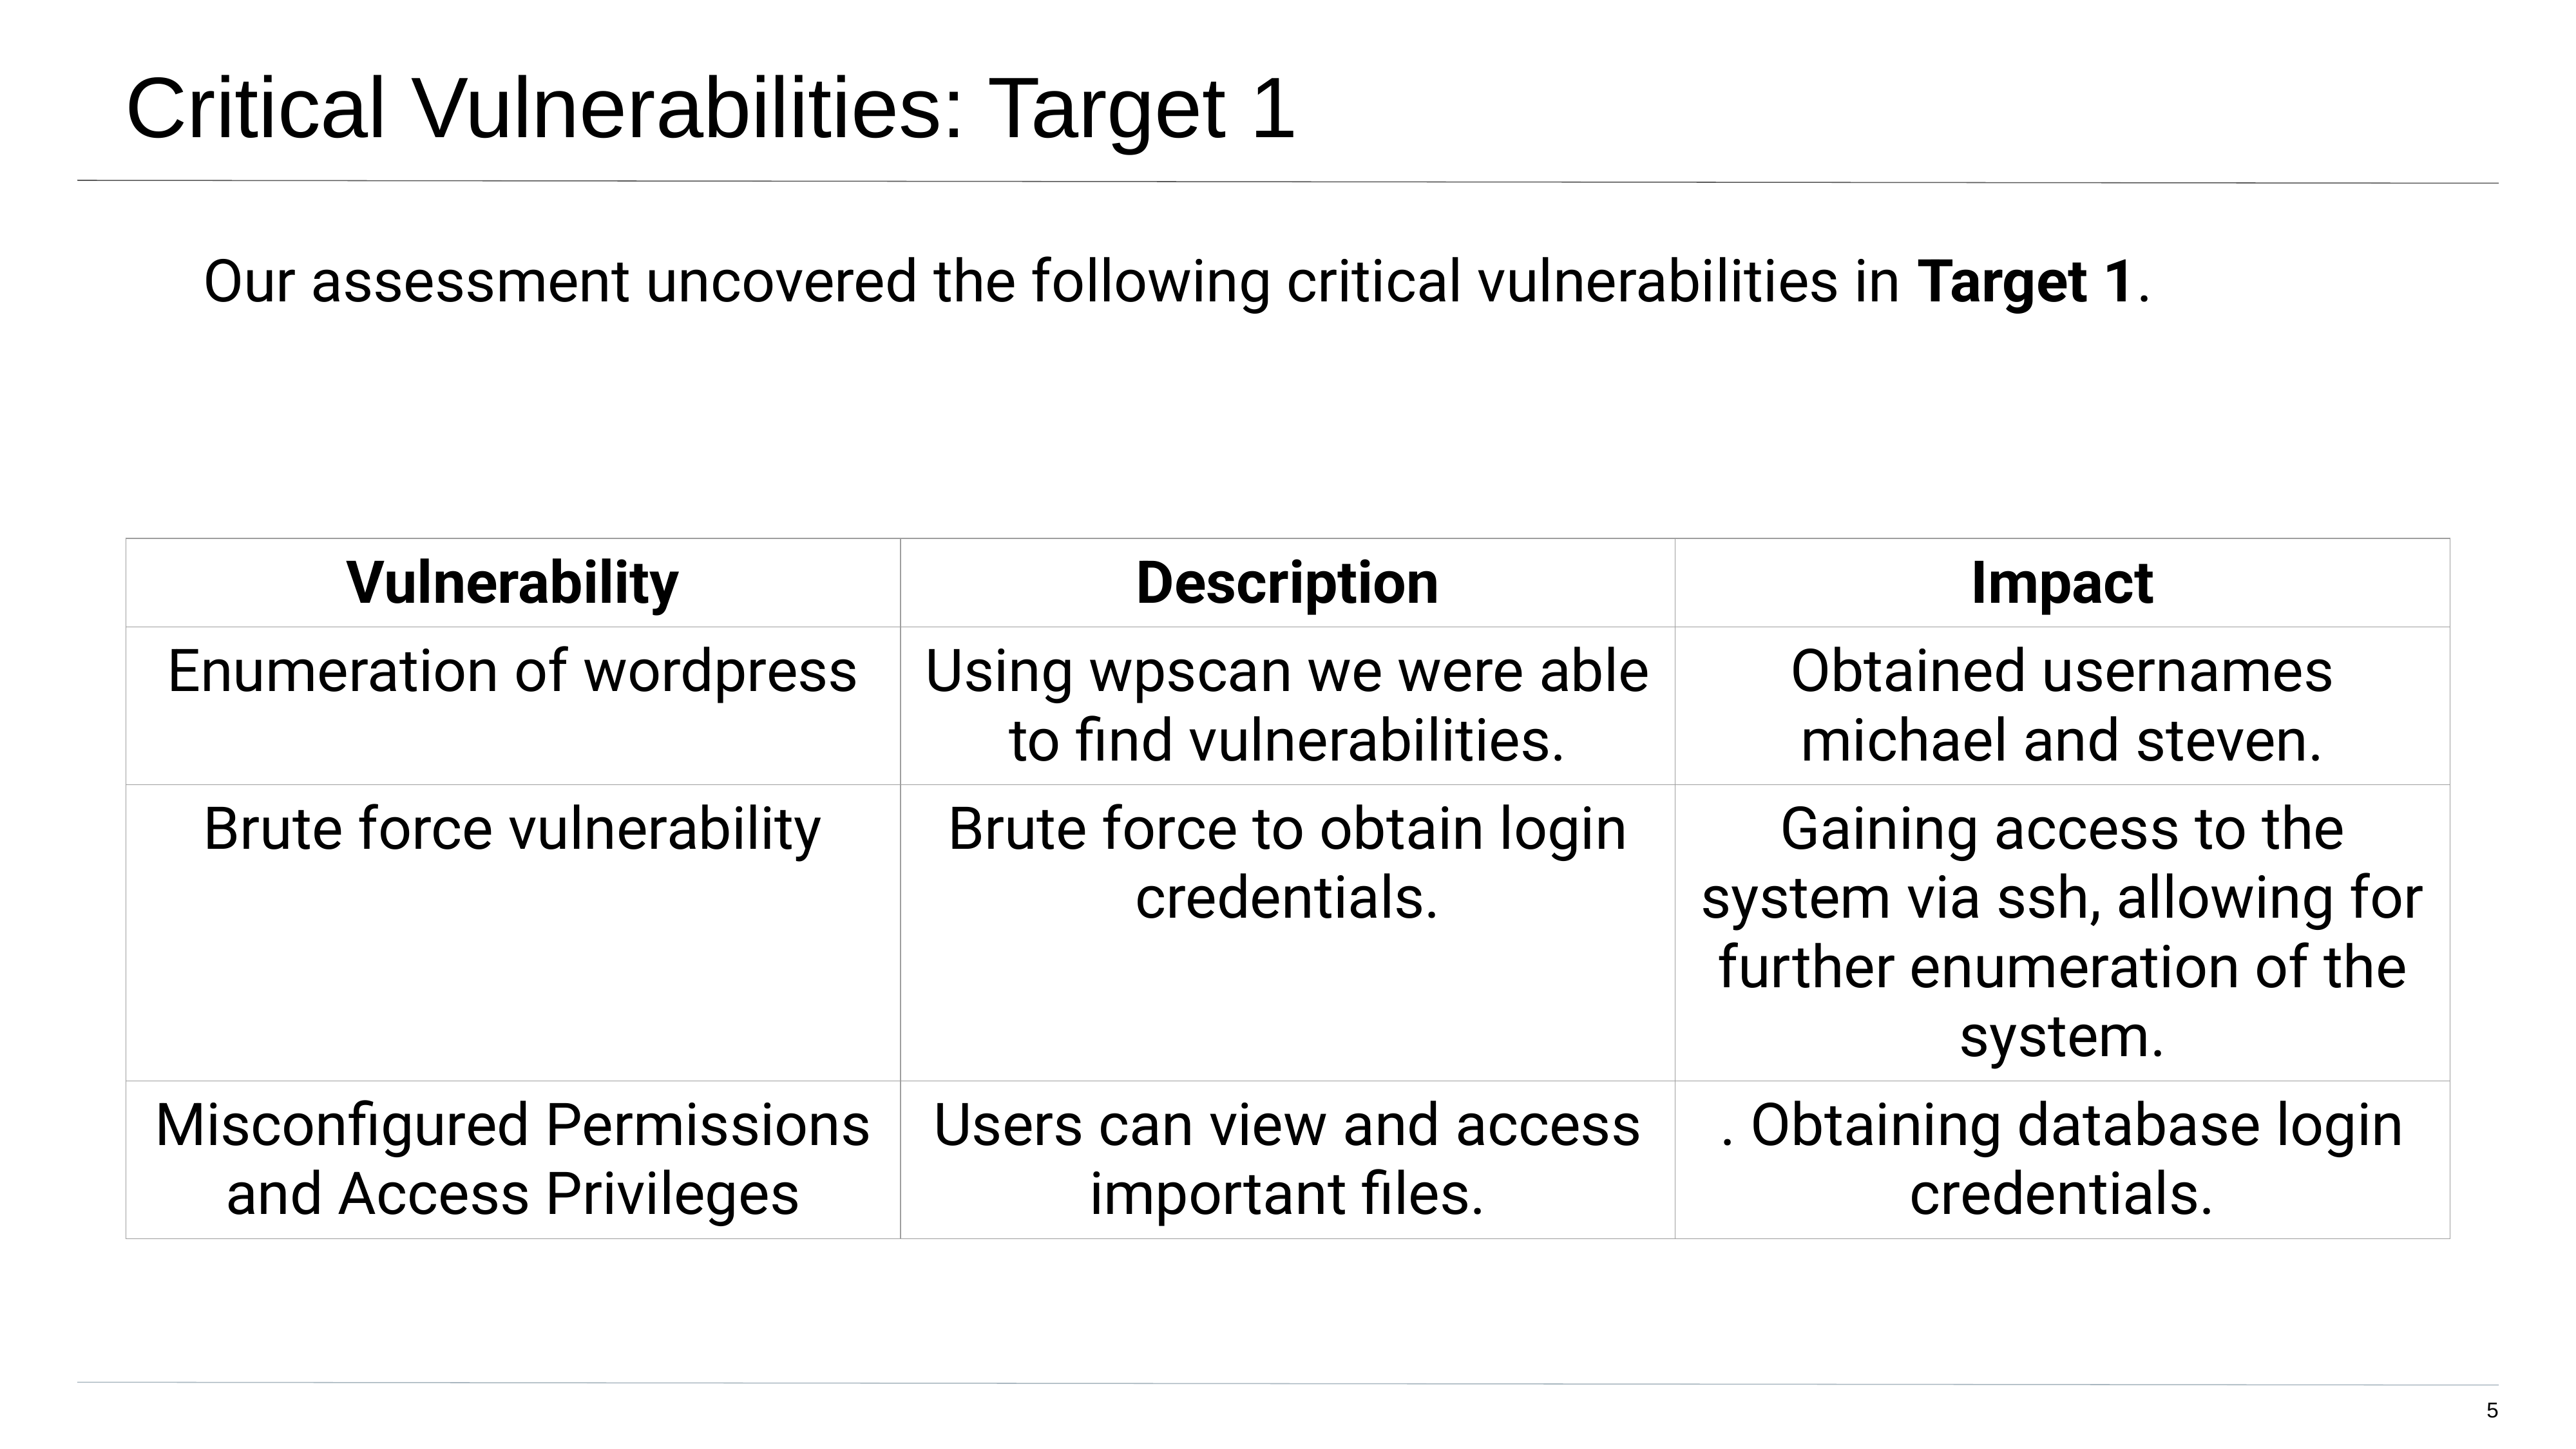

# Critical Vulnerabilities: Target 1
Our assessment uncovered the following critical vulnerabilities in Target 1.

| Vulnerability | Description | Impact |
| --- | --- | --- |
| Enumeration of wordpress | Using wpscan we were able to find vulnerabilities. | Obtained usernames michael and steven. |
| Brute force vulnerability | Brute force to obtain login credentials. | Gaining access to the system via ssh, allowing for further enumeration of the system. |
| Misconfigured Permissions and Access Privileges | Users can view and access important files. | . Obtaining database login credentials. |
5